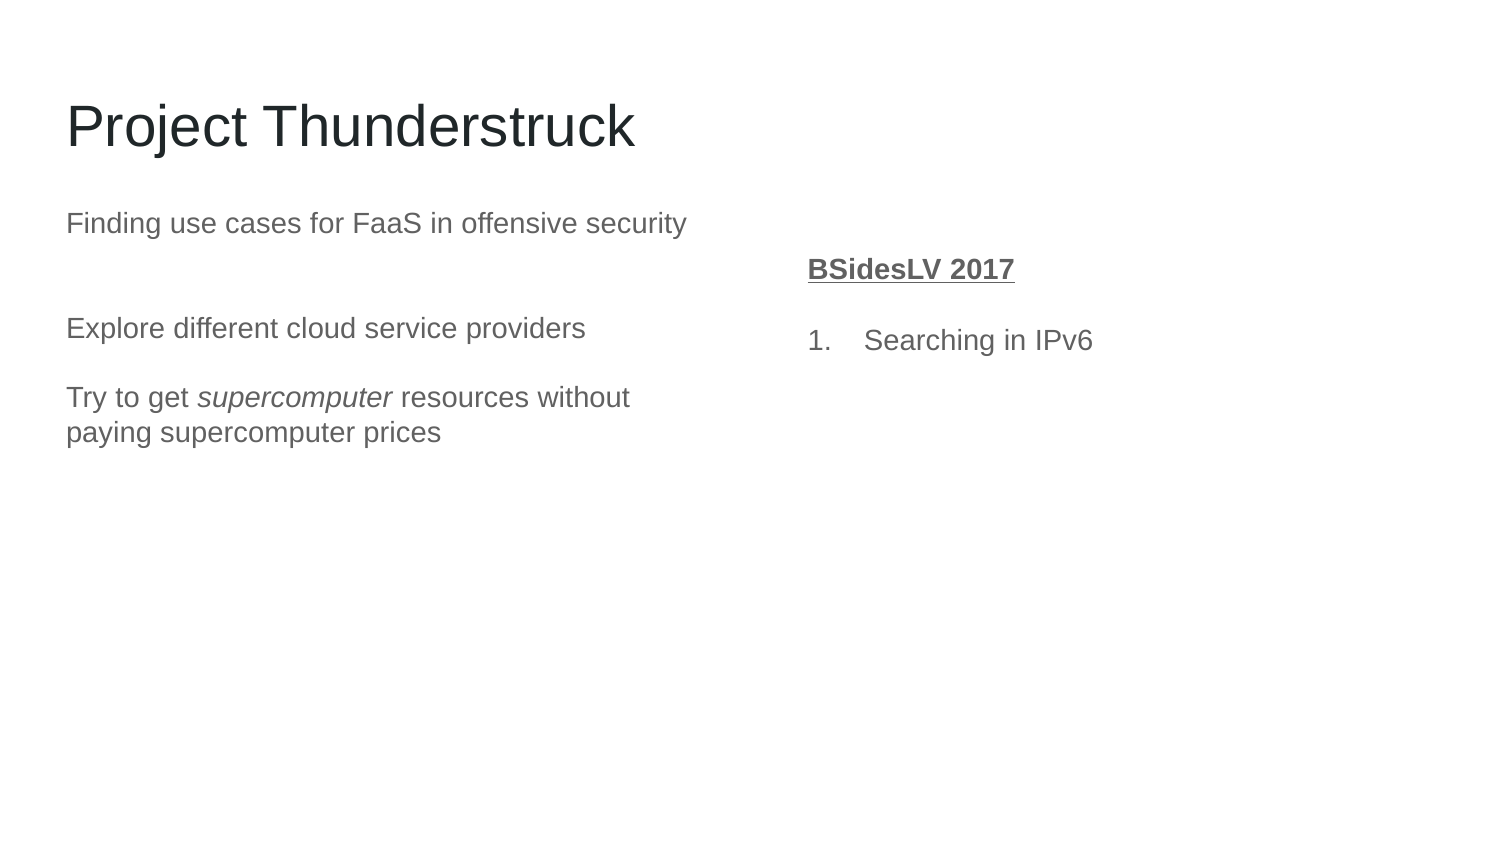

# Project Thunderstruck
Finding use cases for FaaS in offensive security

Explore different cloud service providers

Try to get supercomputer resources without paying supercomputer prices

BSidesLV 2017

Searching in IPv6